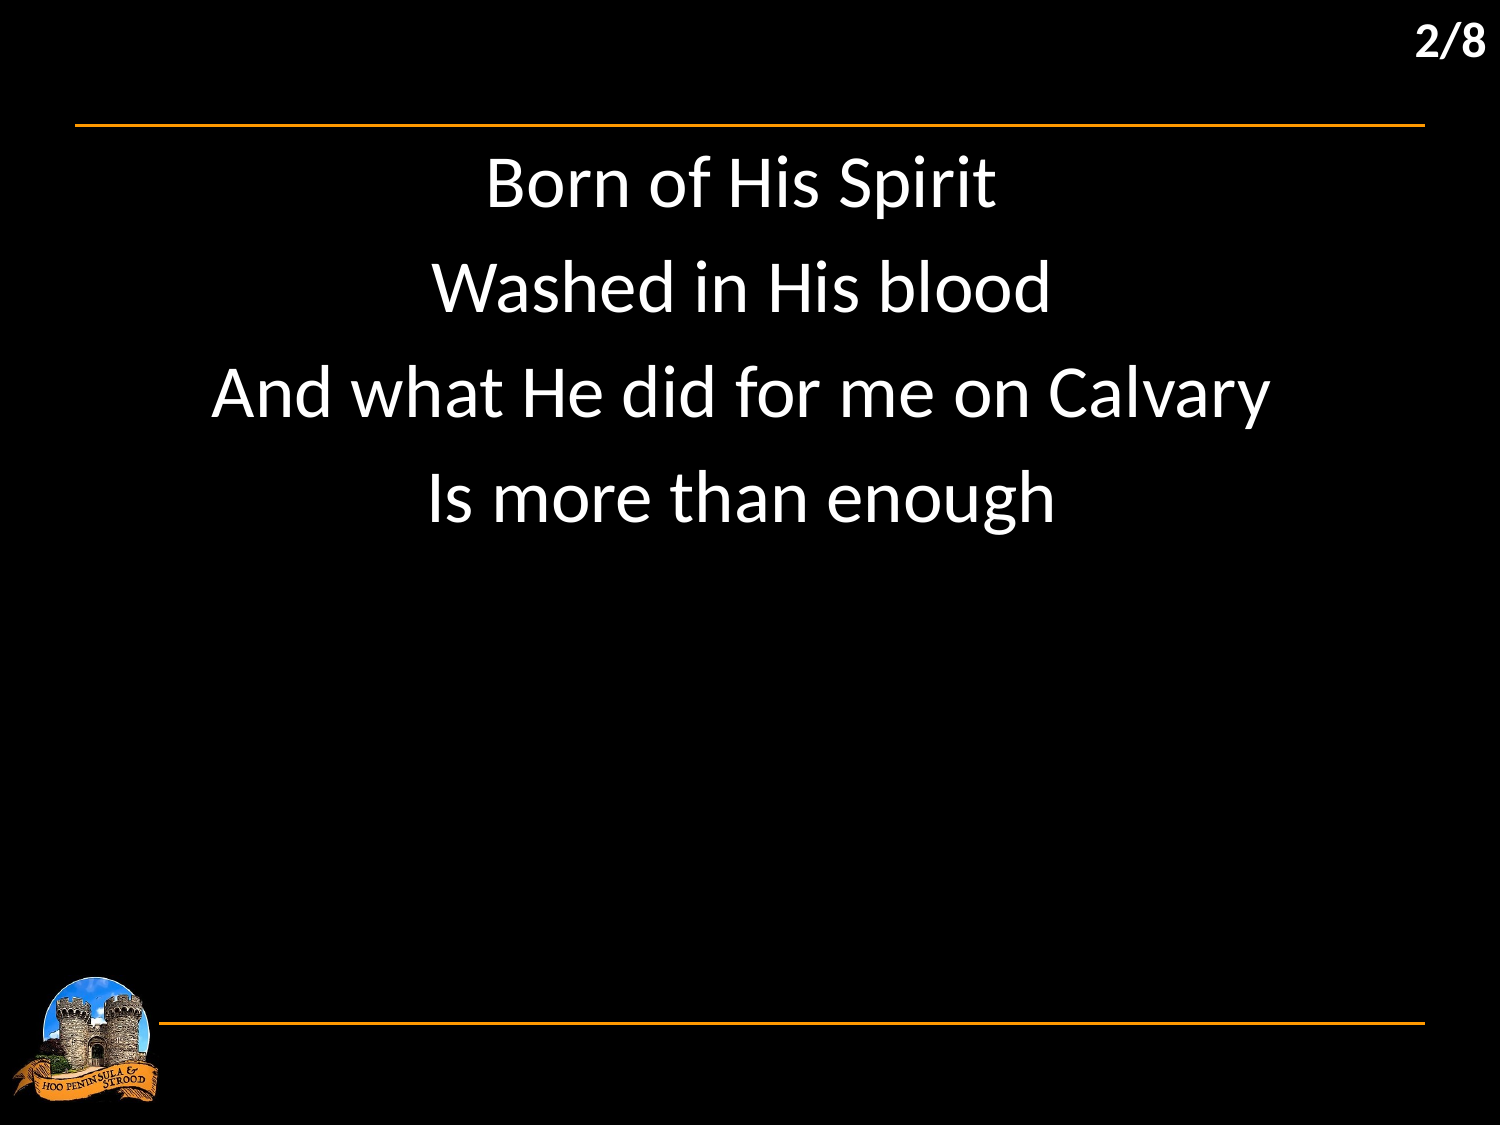

2/8
Born of His Spirit
Washed in His blood
And what He did for me on Calvary
Is more than enough